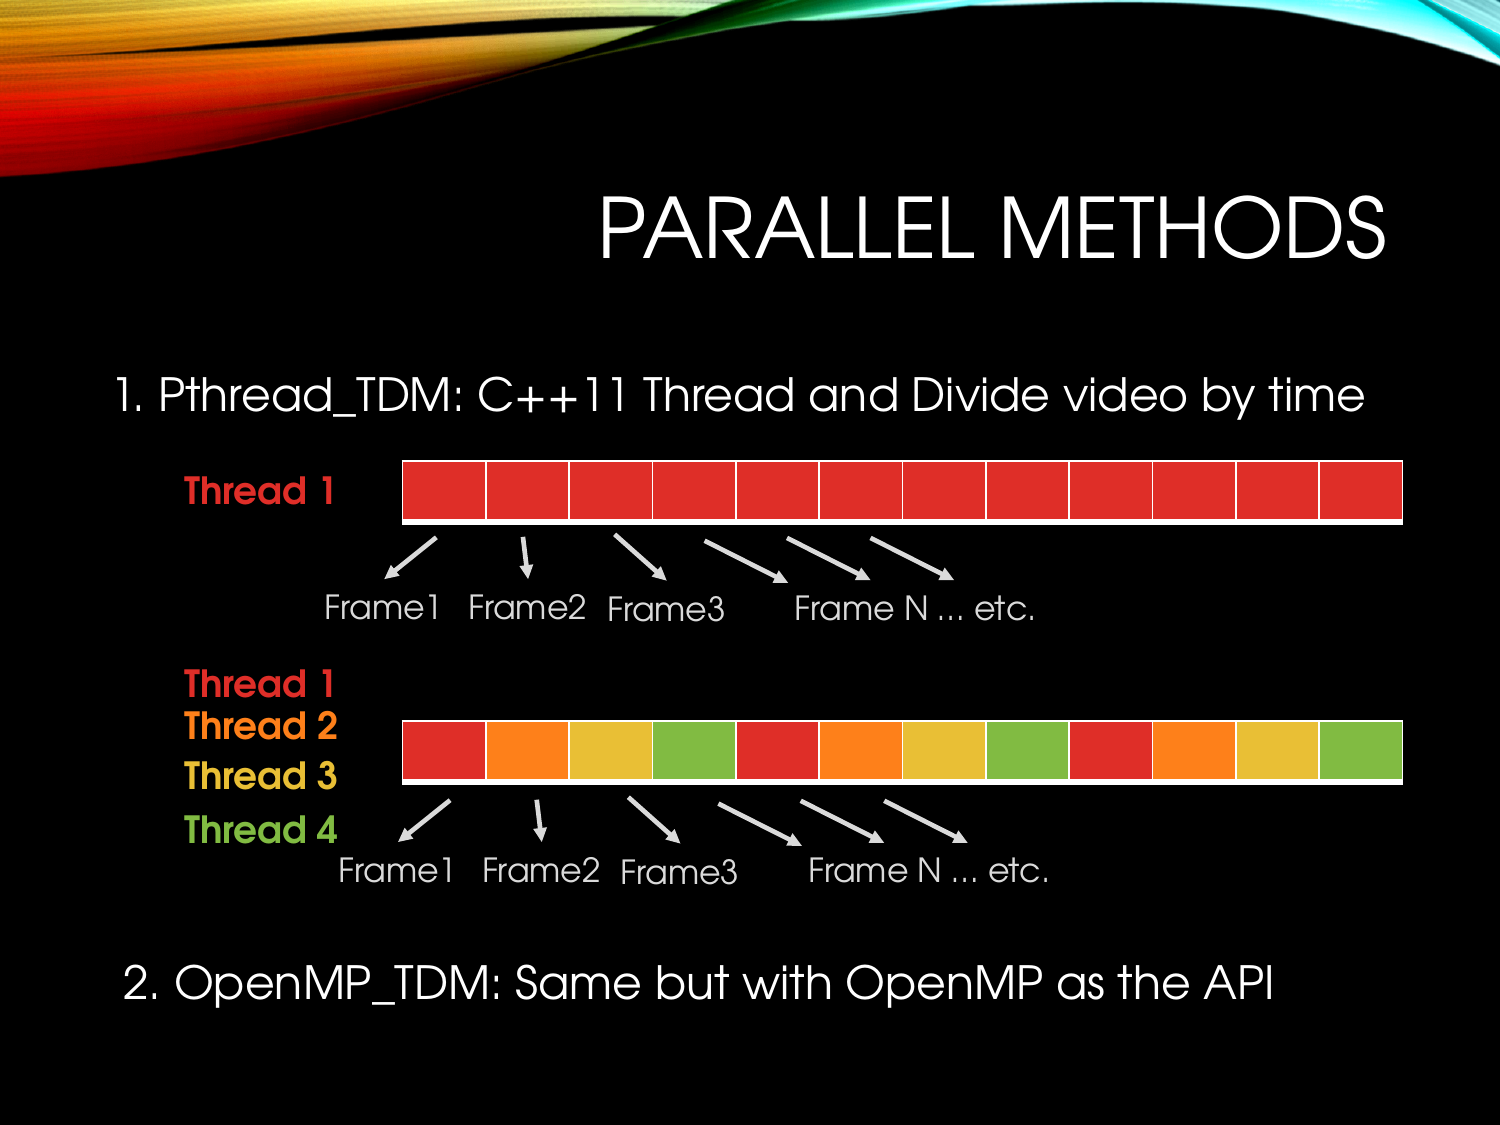

# Parallel Methods
1. Pthread_TDM: C++11 Thread and Divide video by time
Thread 1
|  |  |  |  |  |  |  |  |  |  |  |  |
| --- | --- | --- | --- | --- | --- | --- | --- | --- | --- | --- | --- |
Frame1
Frame2
Frame N … etc.
Frame3
Thread 1
Thread 2
|  |  |  |  |  |  |  |  |  |  |  |  |
| --- | --- | --- | --- | --- | --- | --- | --- | --- | --- | --- | --- |
Thread 3
Thread 4
Frame1
Frame2
Frame N … etc.
Frame3
2. OpenMP_TDM: Same but with OpenMP as the API